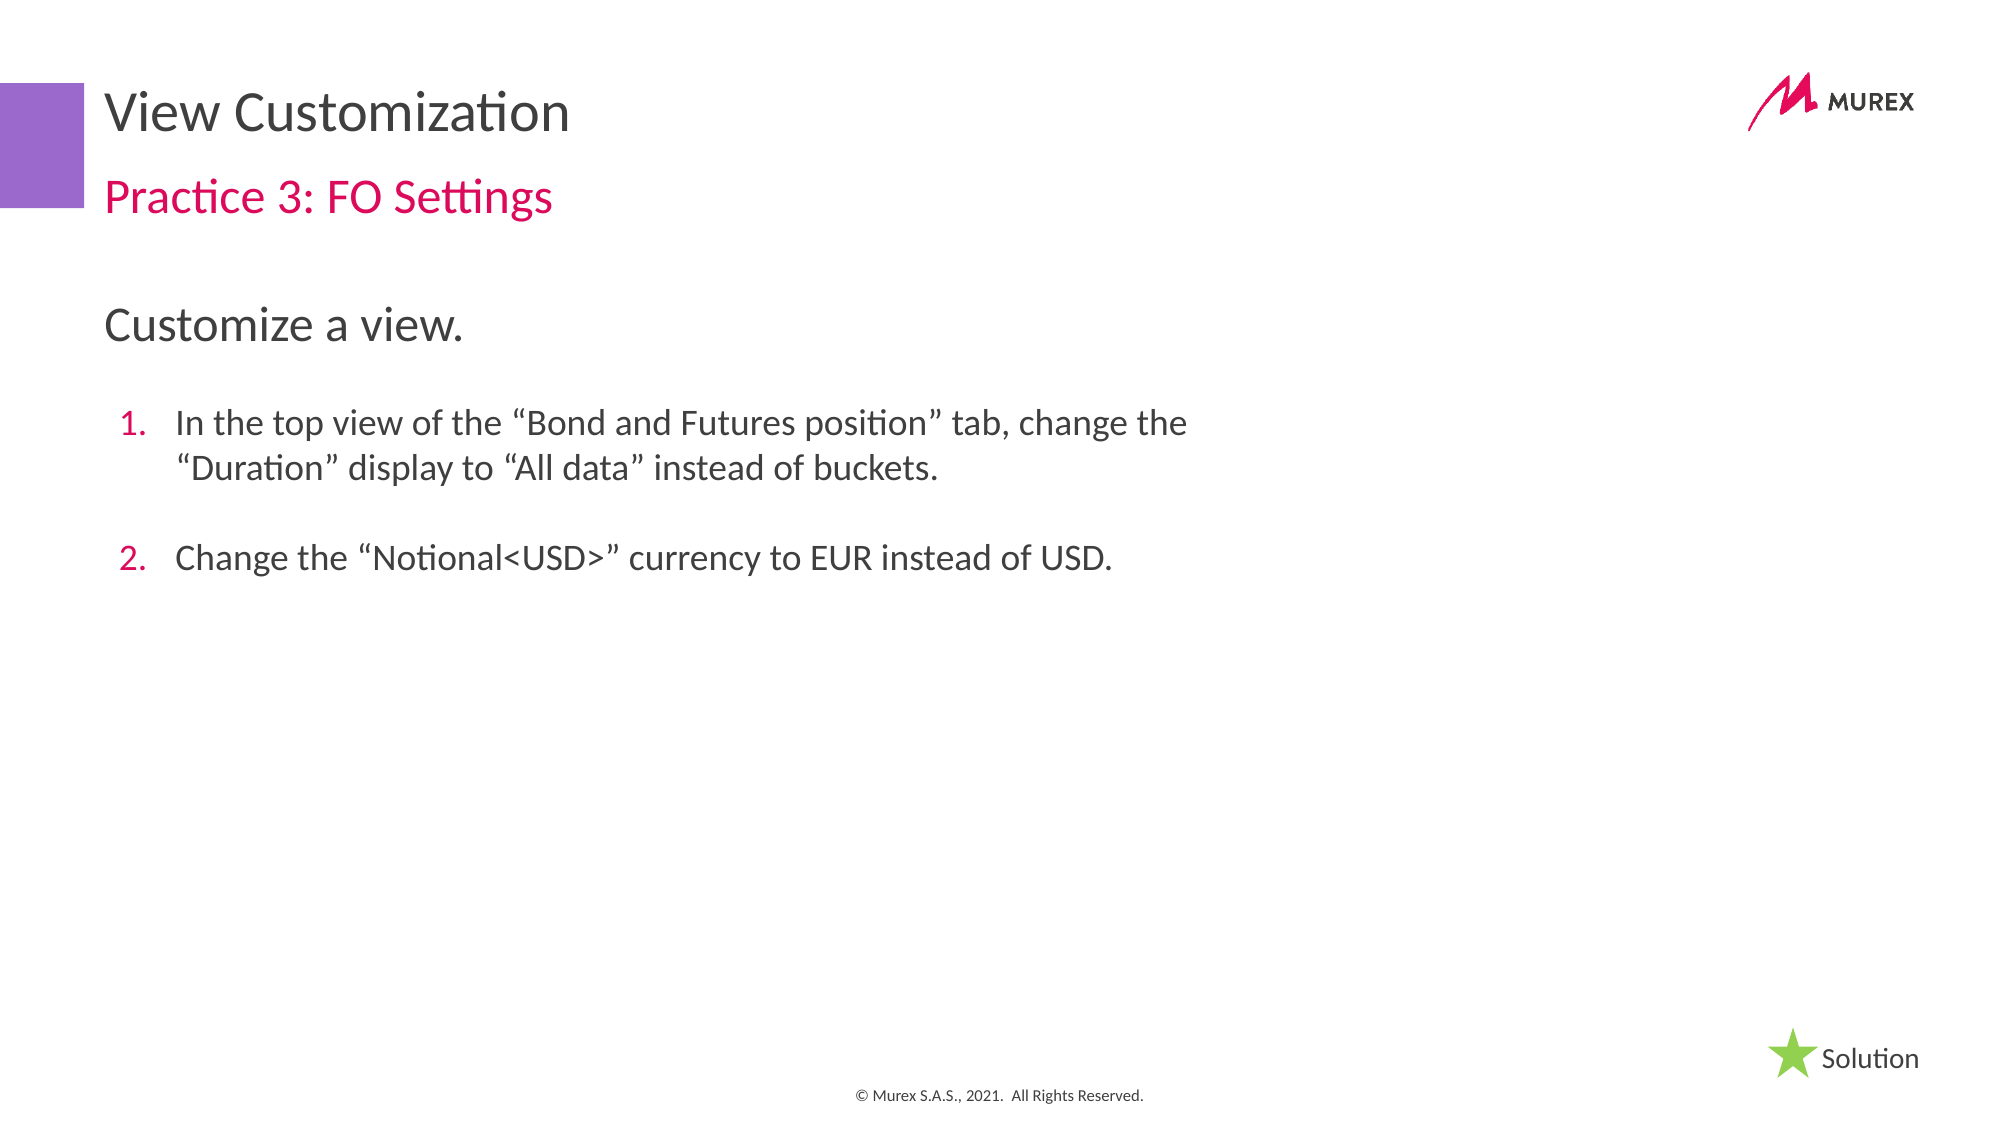

# View Customization
Practice 3: FO Settings

Customize a view.

In the top view of the “Bond and Futures position” tab, change the “Duration” display to “All data” instead of buckets.

Change the “Notional<USD>” currency to EUR instead of USD.